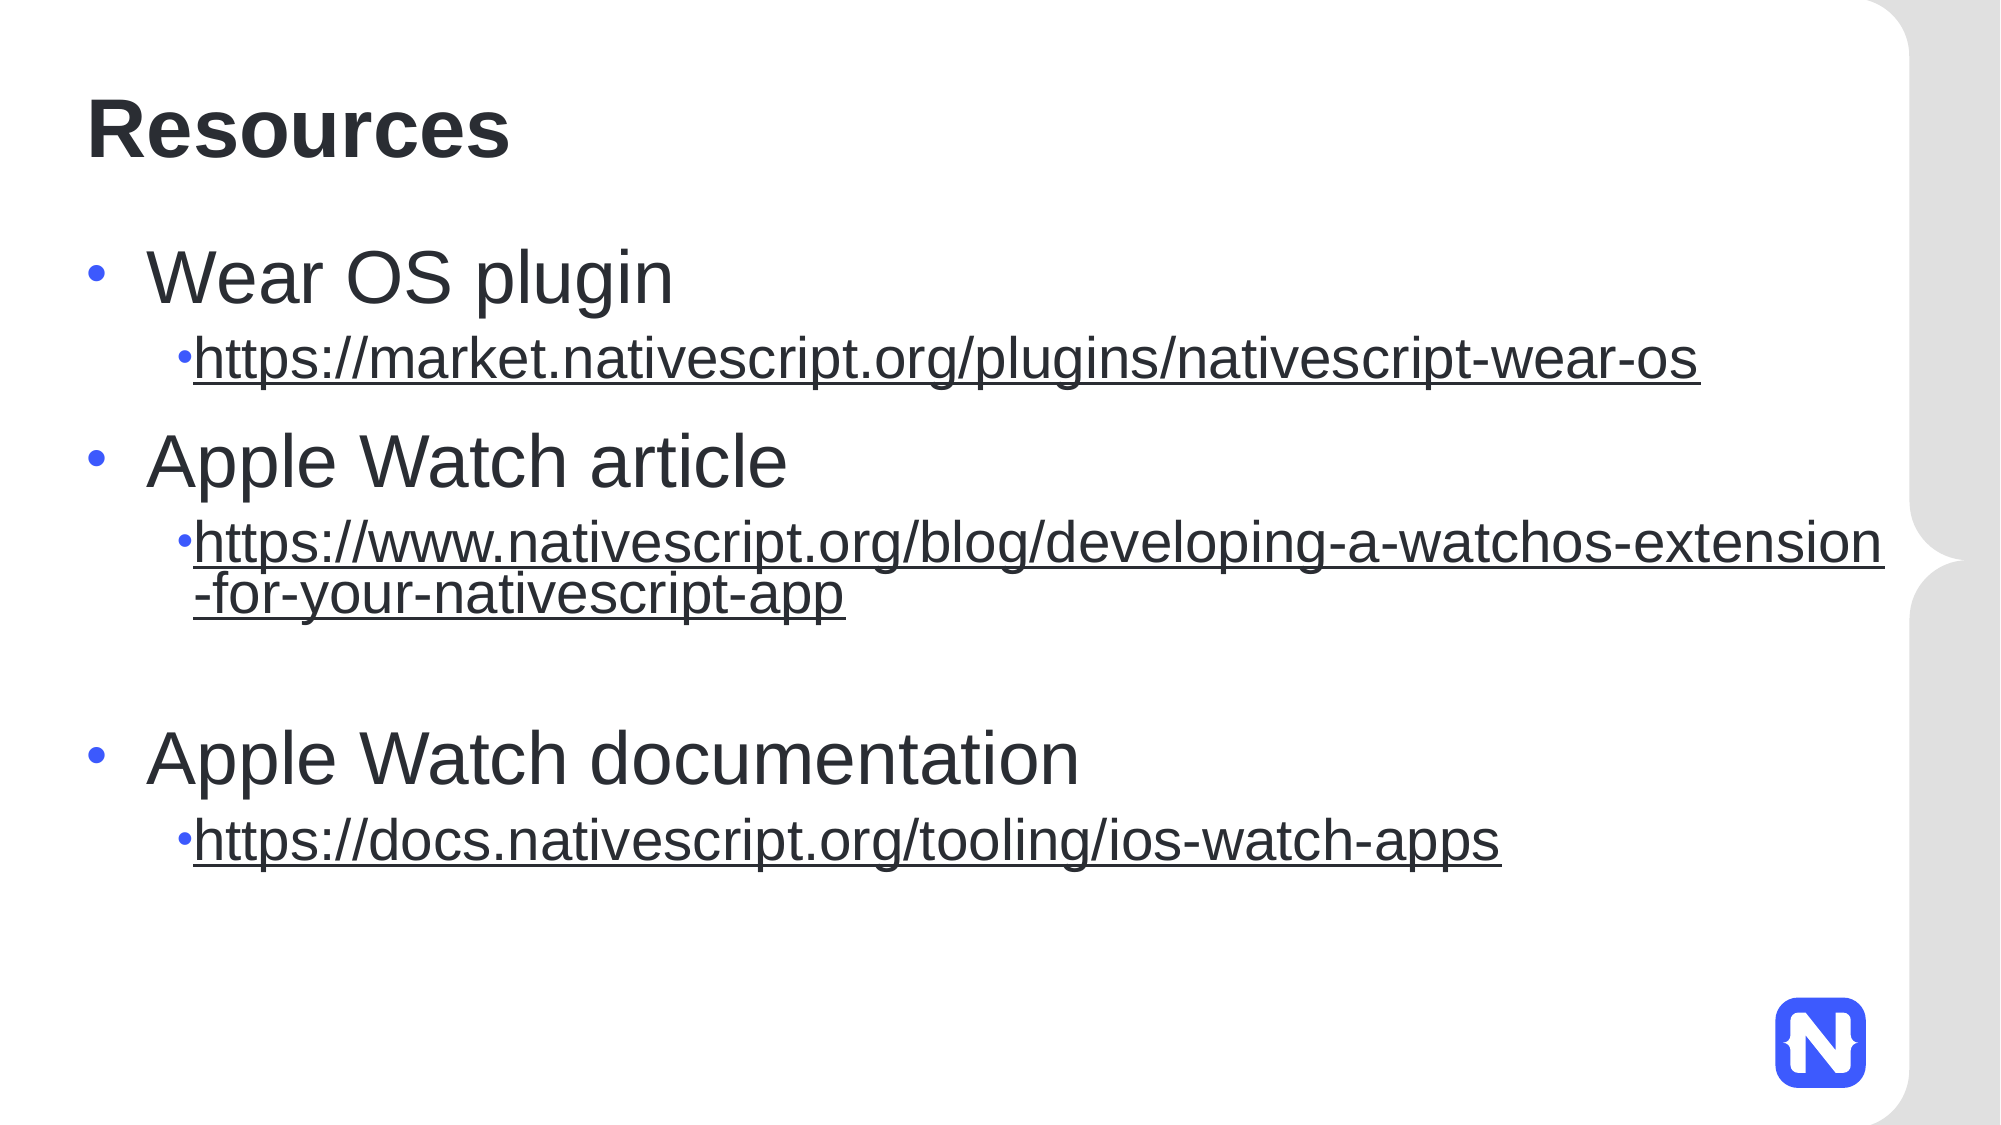

# Resources
Wear OS plugin
https://market.nativescript.org/plugins/nativescript-wear-os
Apple Watch article
https://www.nativescript.org/blog/developing-a-watchos-extension-for-your-nativescript-app
Apple Watch documentation
https://docs.nativescript.org/tooling/ios-watch-apps